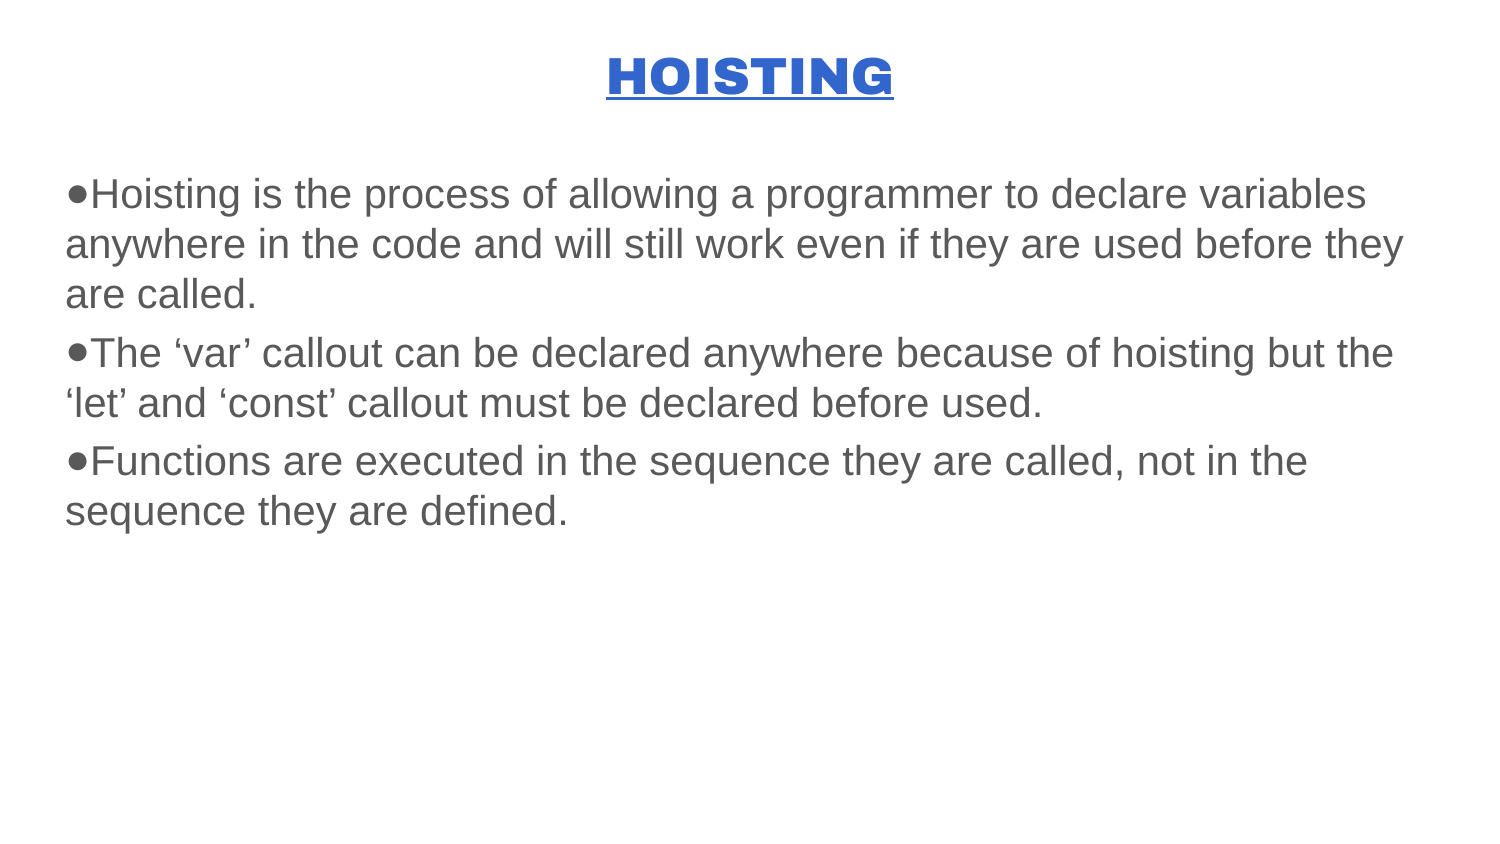

# HOISTING
Hoisting is the process of allowing a programmer to declare variables anywhere in the code and will still work even if they are used before they are called.
The ‘var’ callout can be declared anywhere because of hoisting but the ‘let’ and ‘const’ callout must be declared before used.
Functions are executed in the sequence they are called, not in the sequence they are defined.